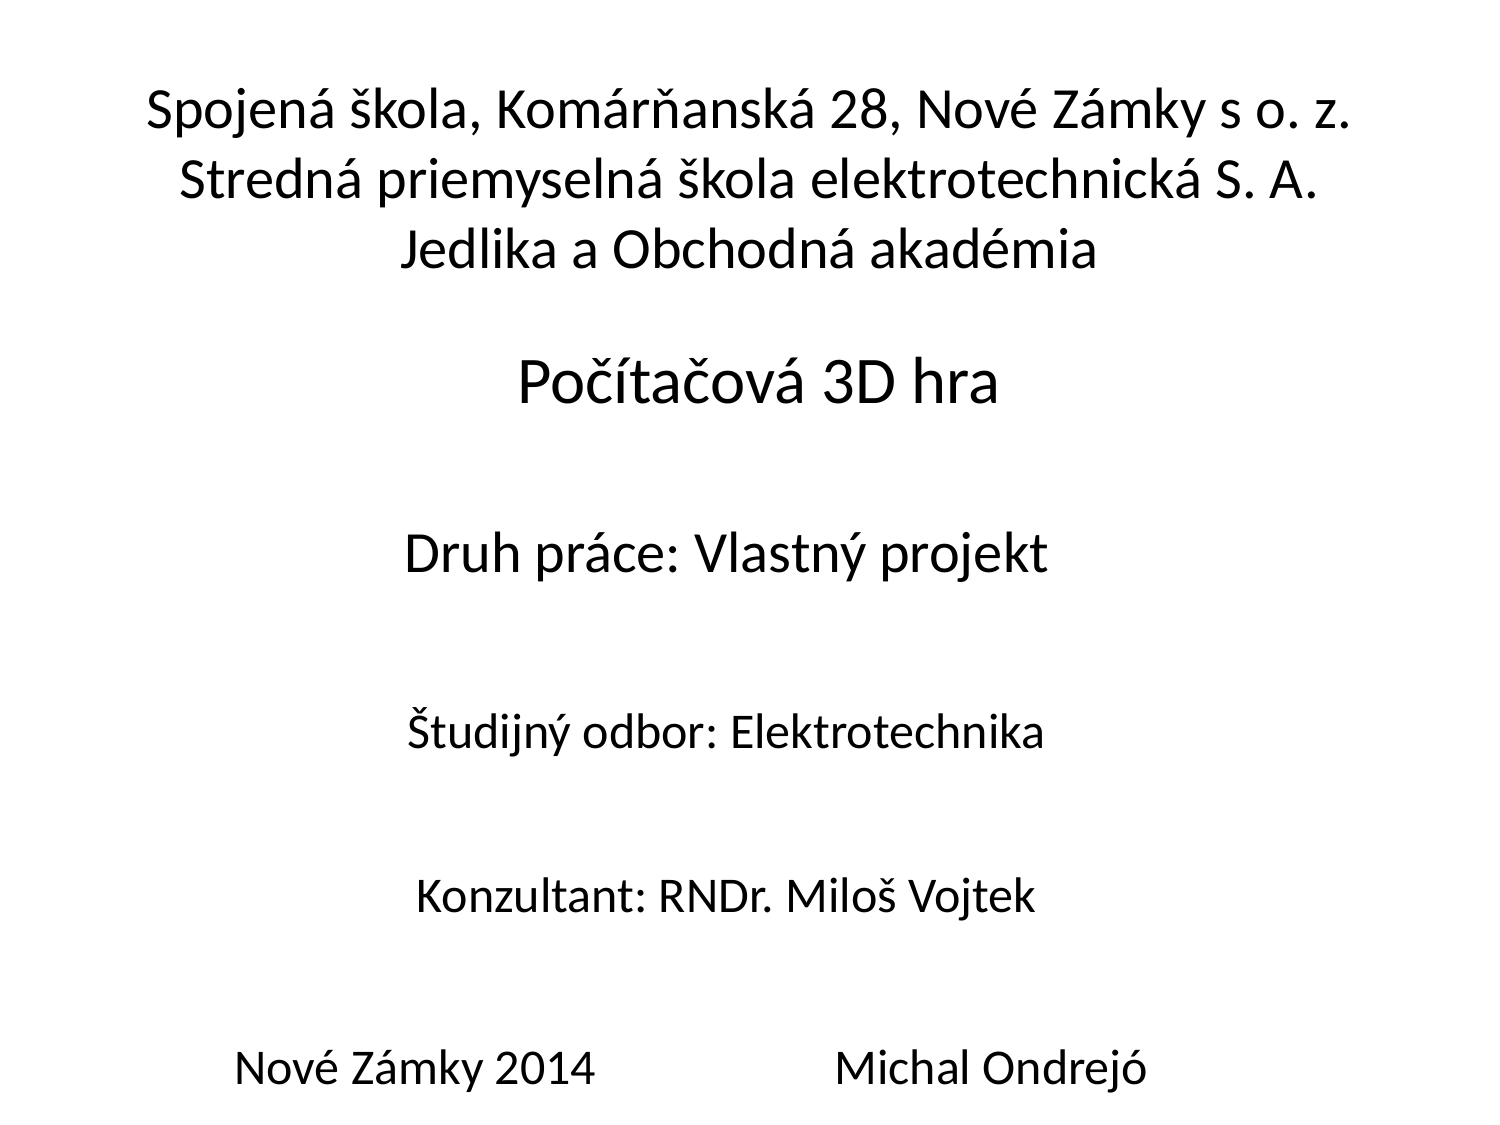

# Spojená škola, Komárňanská 28, Nové Zámky s o. z. Stredná priemyselná škola elektrotechnická S. A. Jedlika a Obchodná akadémia
Počítačová 3D hra
Druh práce: Vlastný projekt
Študijný odbor: Elektrotechnika
Konzultant: RNDr. Miloš Vojtek
Nové Zámky 2014		Michal Ondrejó